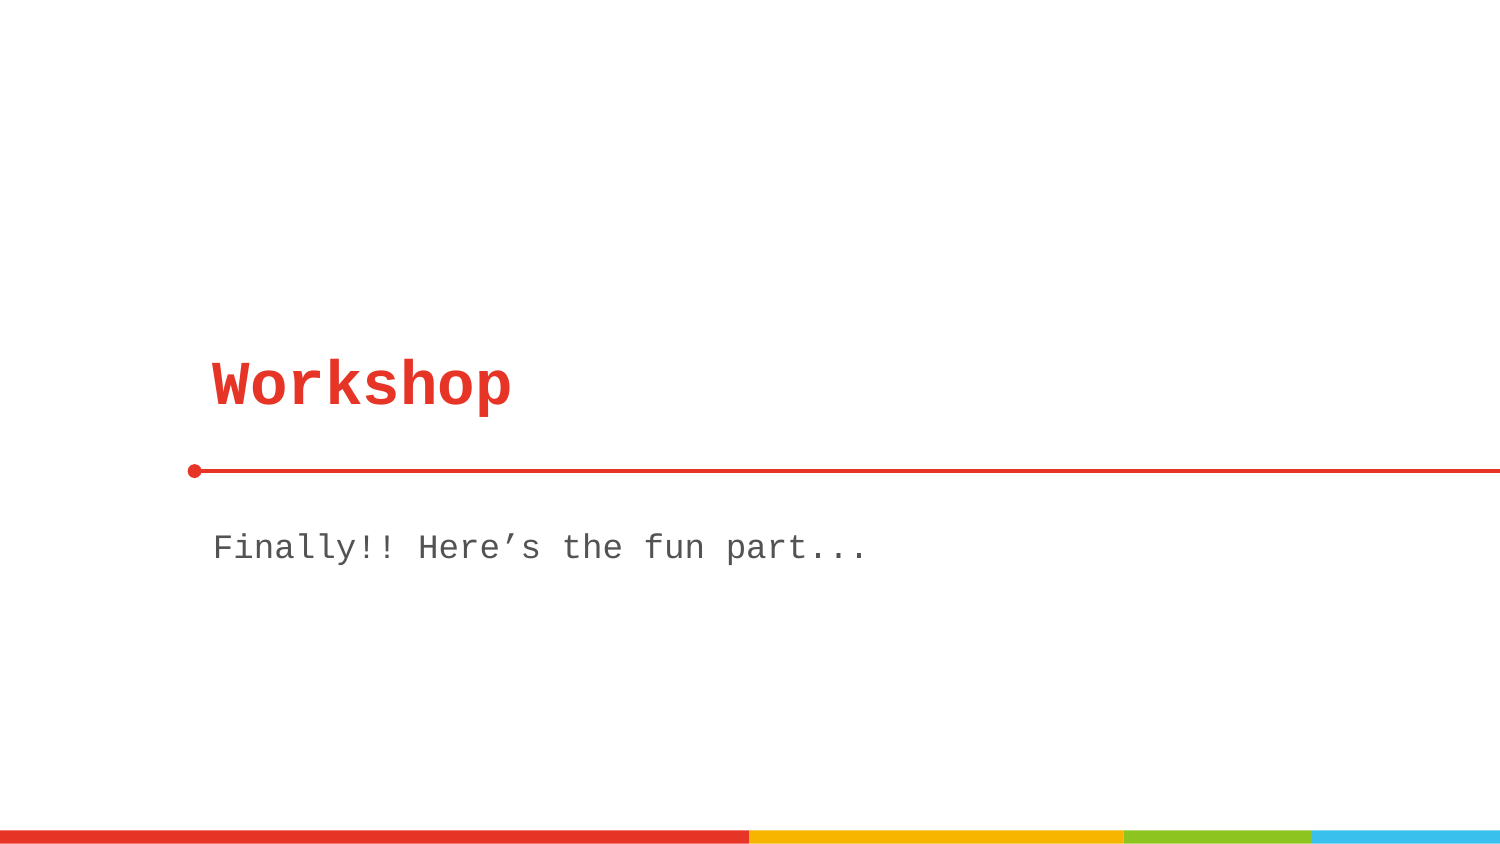

# Workshop
Finally!! Here’s the fun part...